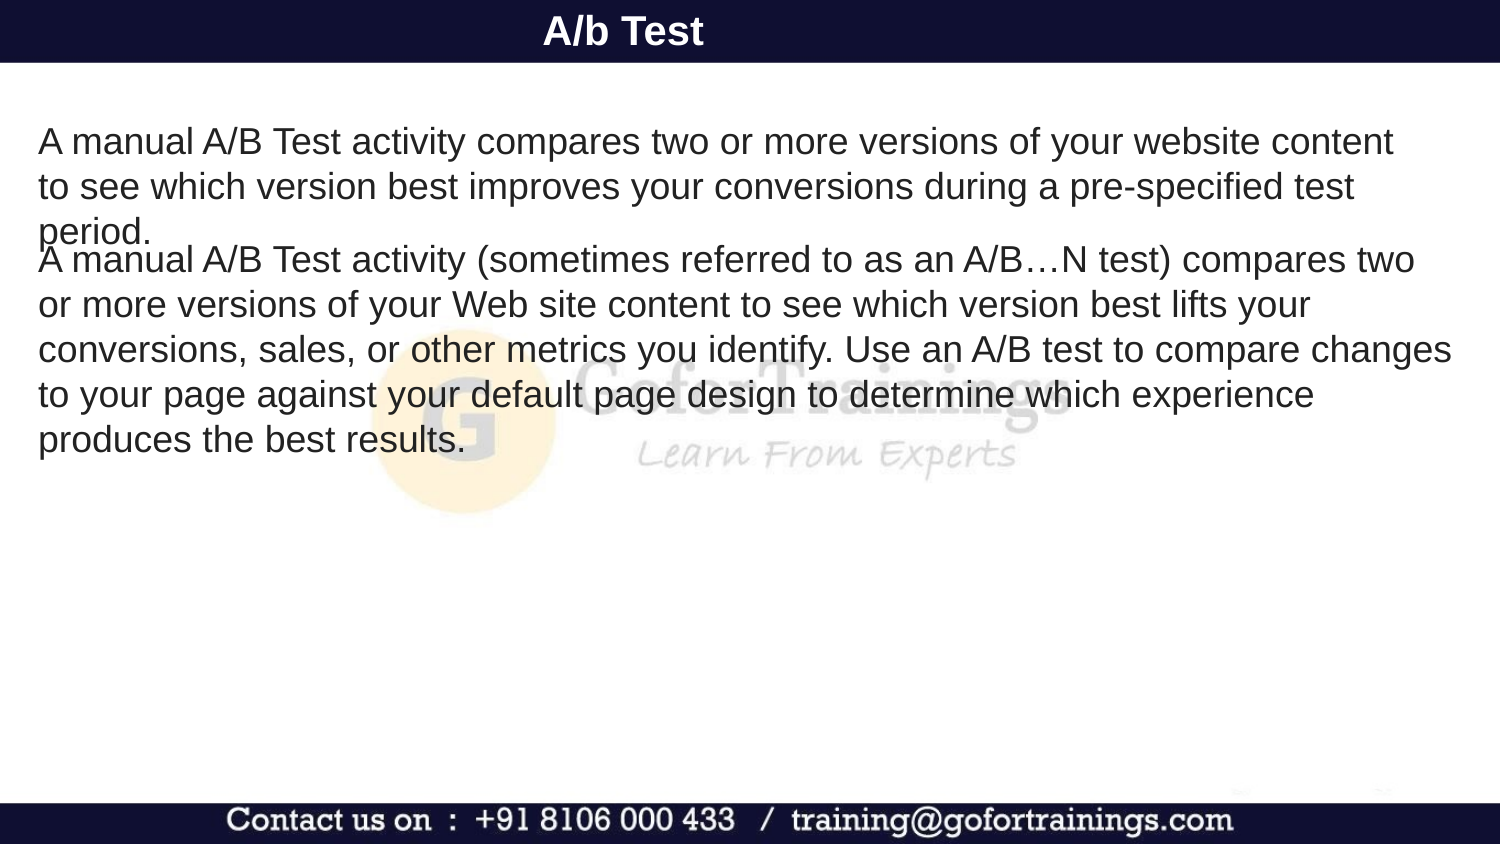

A/b Test

A manual A/B Test activity compares two or more versions of your website content to see which version best improves your conversions during a pre-specified test period.

A manual A/B Test activity (sometimes referred to as an A/B…N test) compares two or more versions of your Web site content to see which version best lifts your conversions, sales, or other metrics you identify. Use an A/B test to compare changes to your page against your default page design to determine which experience produces the best results.